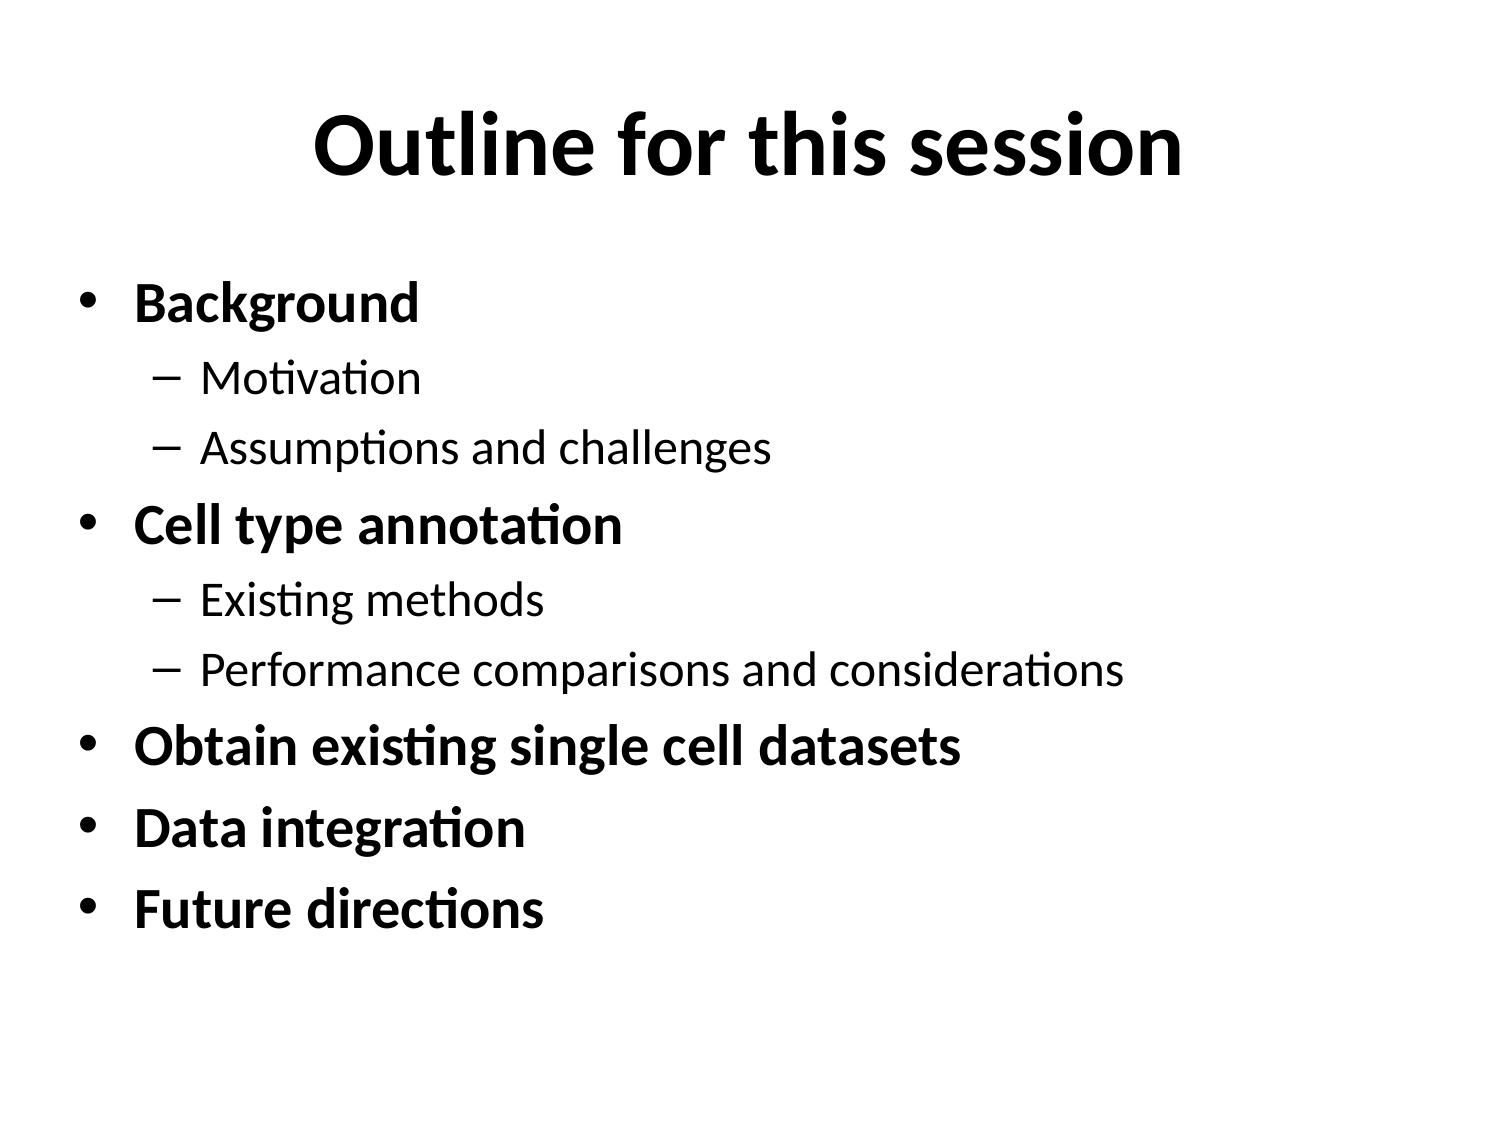

# Outline for this session
Background
Motivation
Assumptions and challenges
Cell type annotation
Existing methods
Performance comparisons and considerations
Obtain existing single cell datasets
Data integration
Future directions